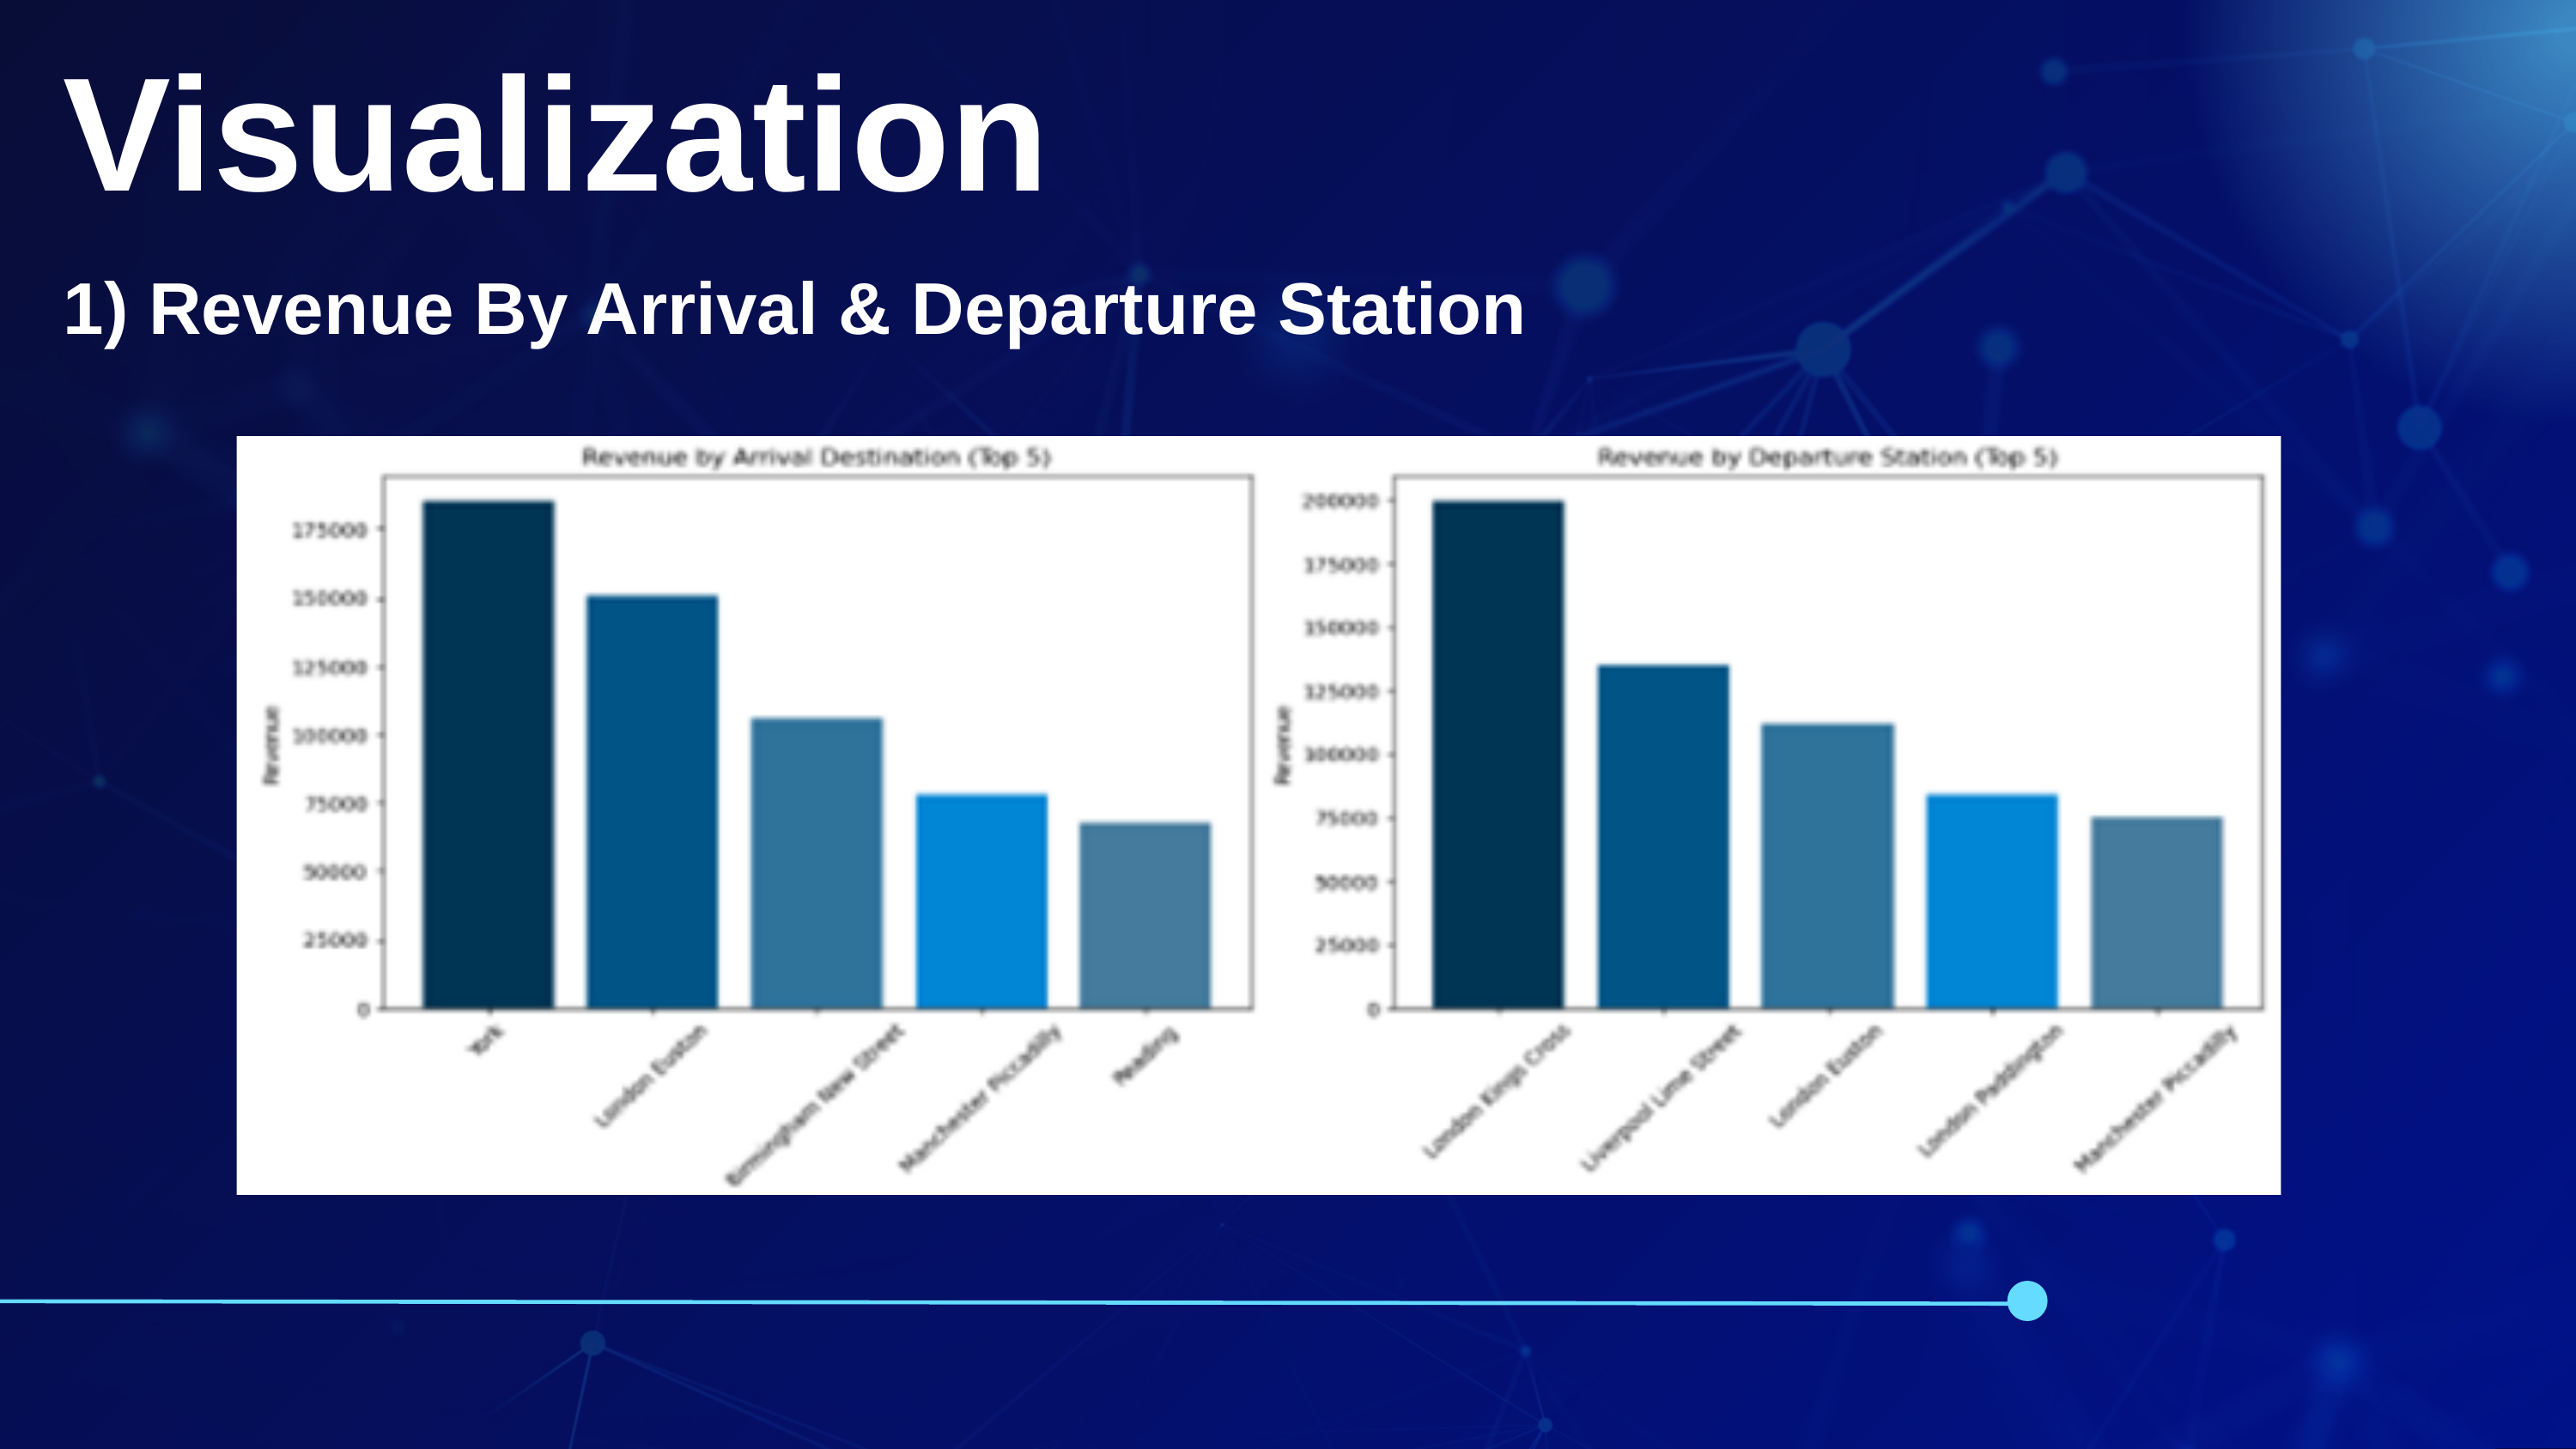

Visualization
1) Revenue By Arrival & Departure Station